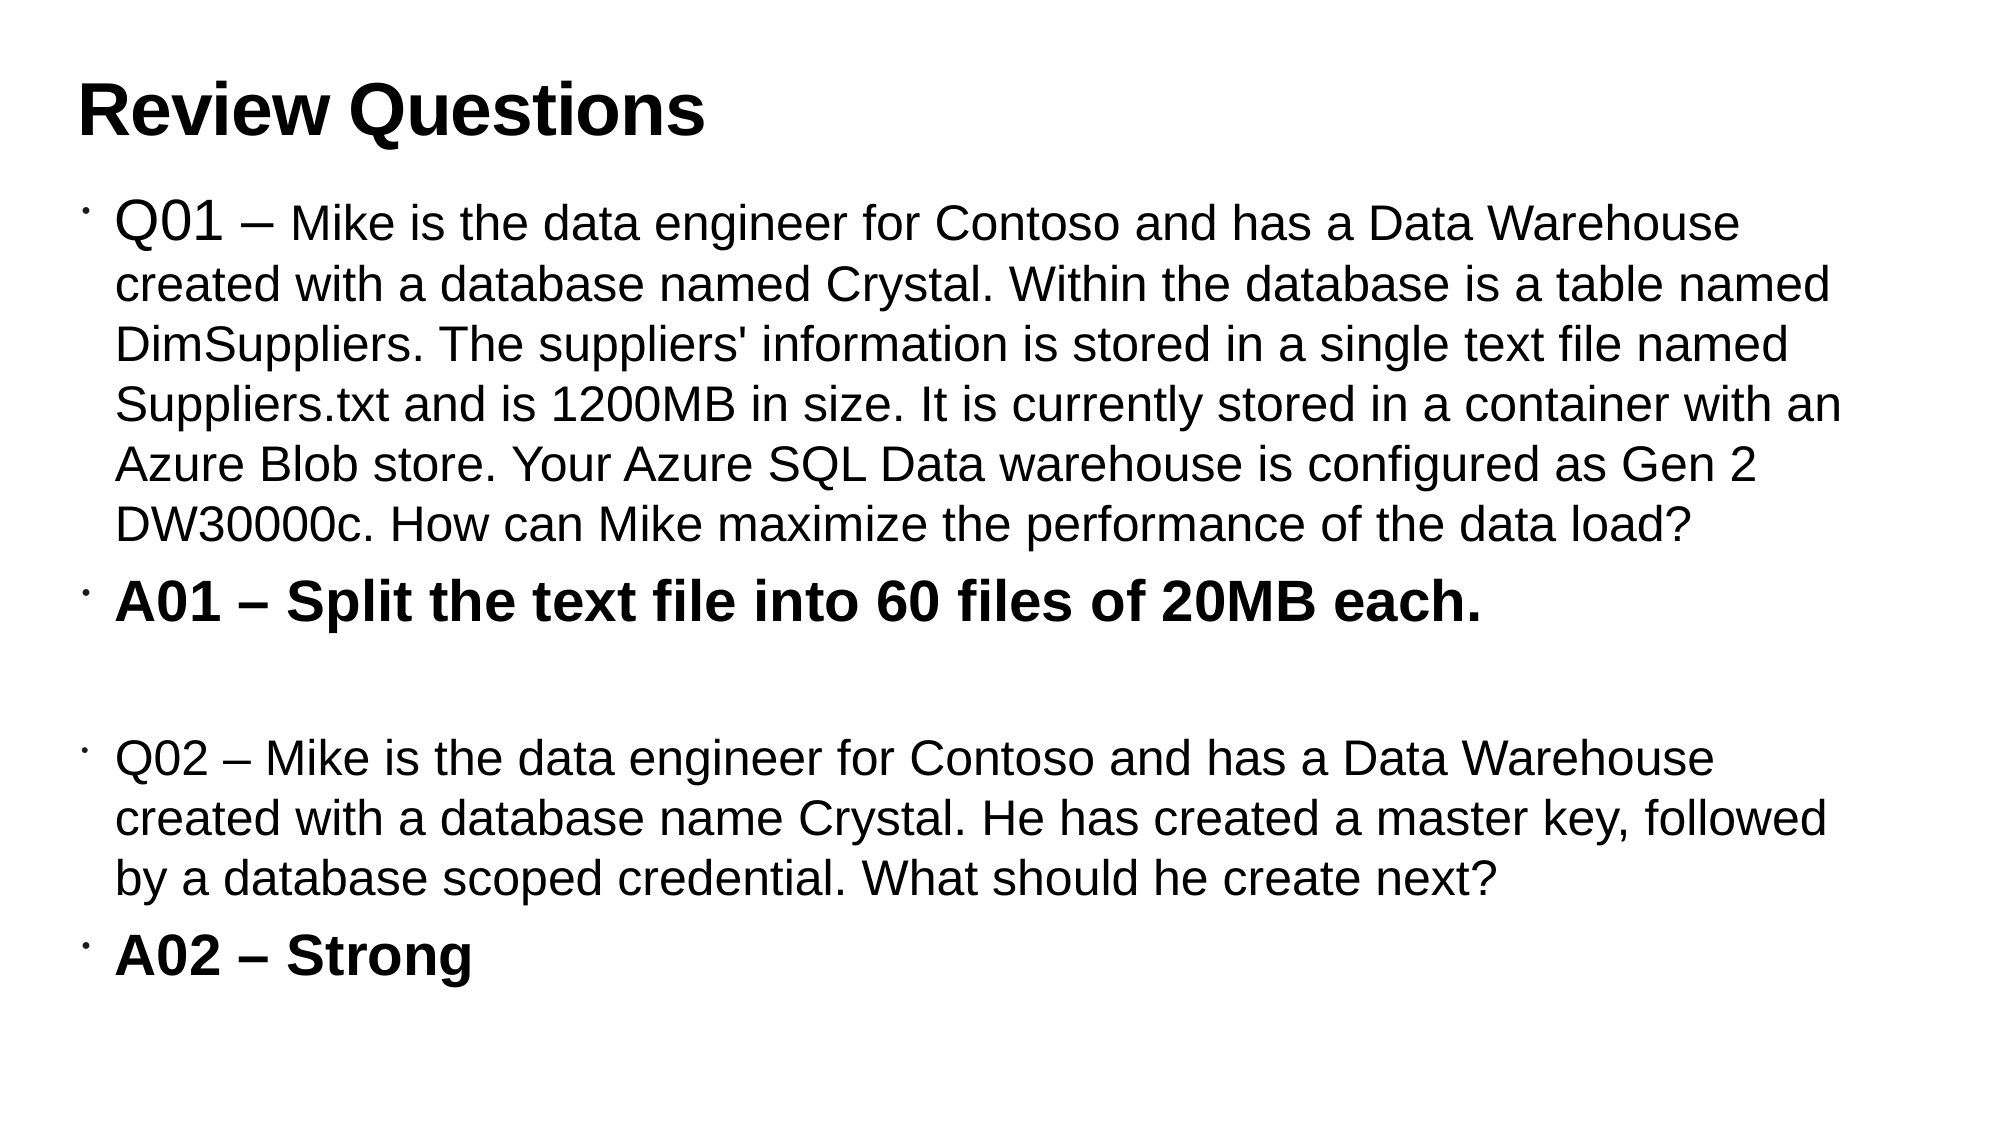

# Review Questions
Q01 – Mike is the data engineer for Contoso and has a Data Warehouse created with a database named Crystal. Within the database is a table named DimSuppliers. The suppliers' information is stored in a single text file named Suppliers.txt and is 1200MB in size. It is currently stored in a container with an Azure Blob store. Your Azure SQL Data warehouse is configured as Gen 2 DW30000c. How can Mike maximize the performance of the data load?
A01 – Split the text file into 60 files of 20MB each.

Q02 – Mike is the data engineer for Contoso and has a Data Warehouse created with a database name Crystal. He has created a master key, followed by a database scoped credential. What should he create next?
A02 – Strong